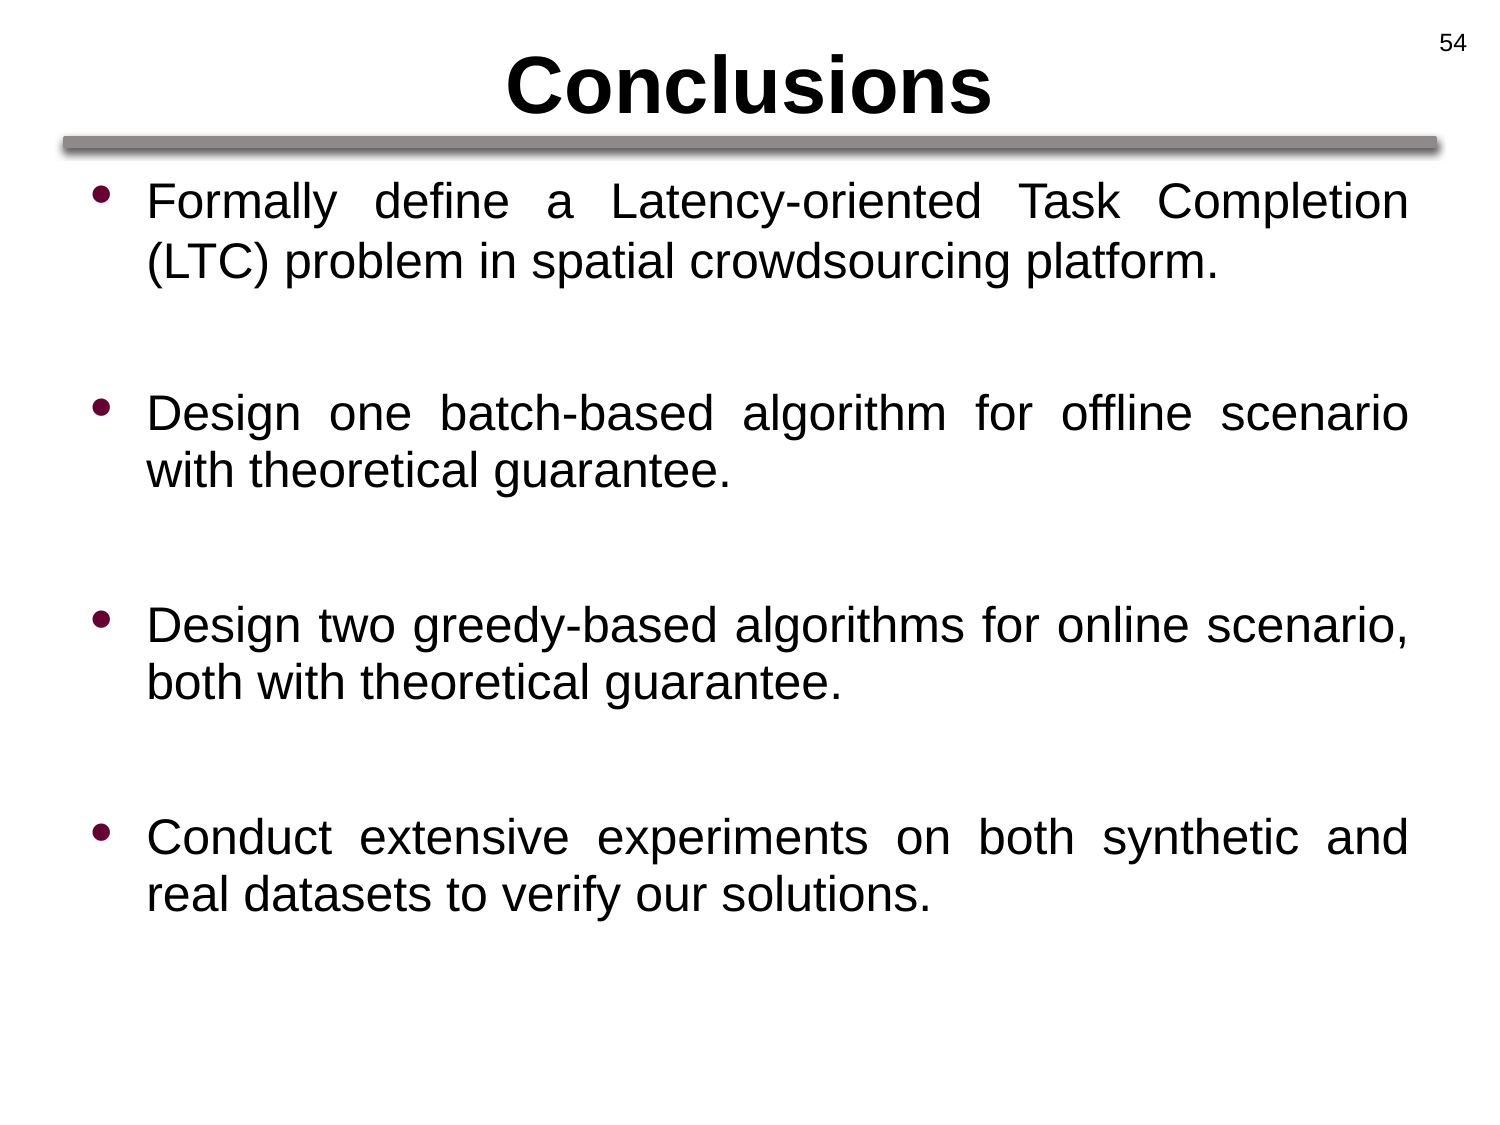

54
# Conclusions
Formally define a Latency-oriented Task Completion (LTC) problem in spatial crowdsourcing platform.

Design one batch-based algorithm for offline scenario with theoretical guarantee.

Design two greedy-based algorithms for online scenario, both with theoretical guarantee.

Conduct extensive experiments on both synthetic and real datasets to verify our solutions.